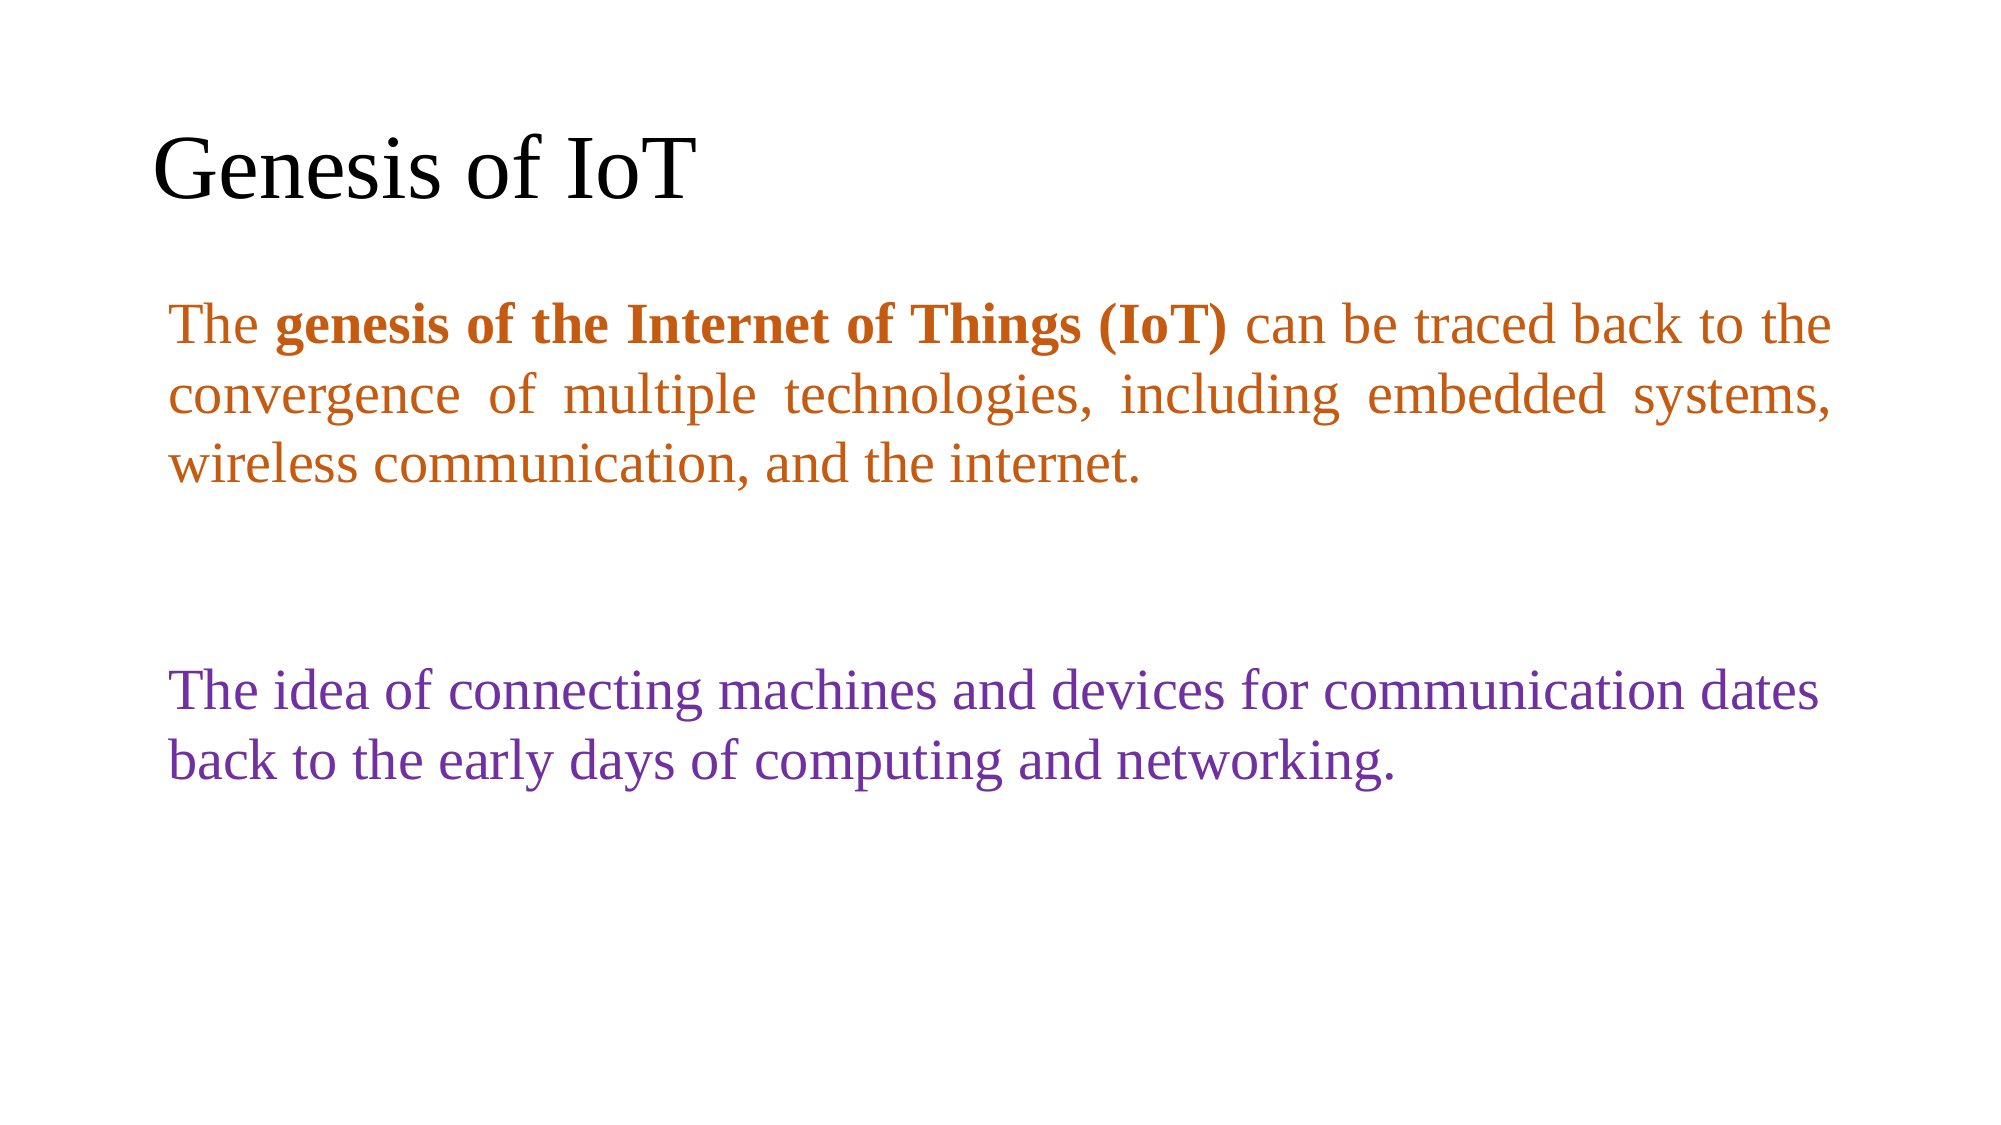

# Genesis of IoT
The genesis of the Internet of Things (IoT) can be traced back to the convergence of multiple technologies, including embedded systems, wireless communication, and the internet.
The idea of connecting machines and devices for communication dates back to the early days of computing and networking.